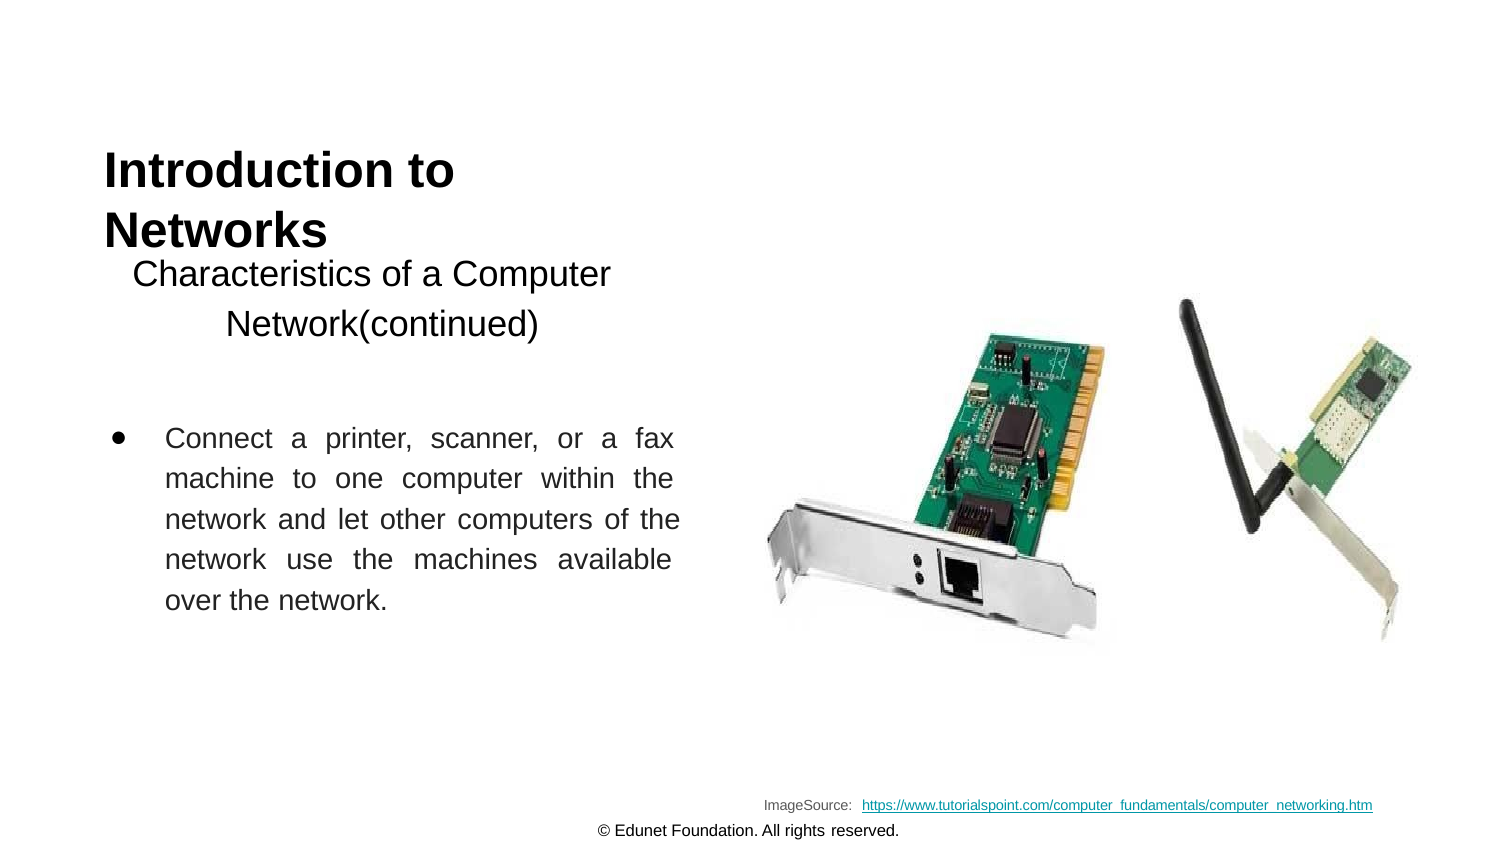

# Introduction to Networks
Characteristics of a Computer  Network(continued)

Connect a printer, scanner, or a fax  machine to one computer within the  network and let other computers of the  network use the machines available  over the network.

ImageSource:  https://www.tutorialspoint.com/computer_fundamentals/computer_networking.htm
© Edunet Foundation. All rights reserved.